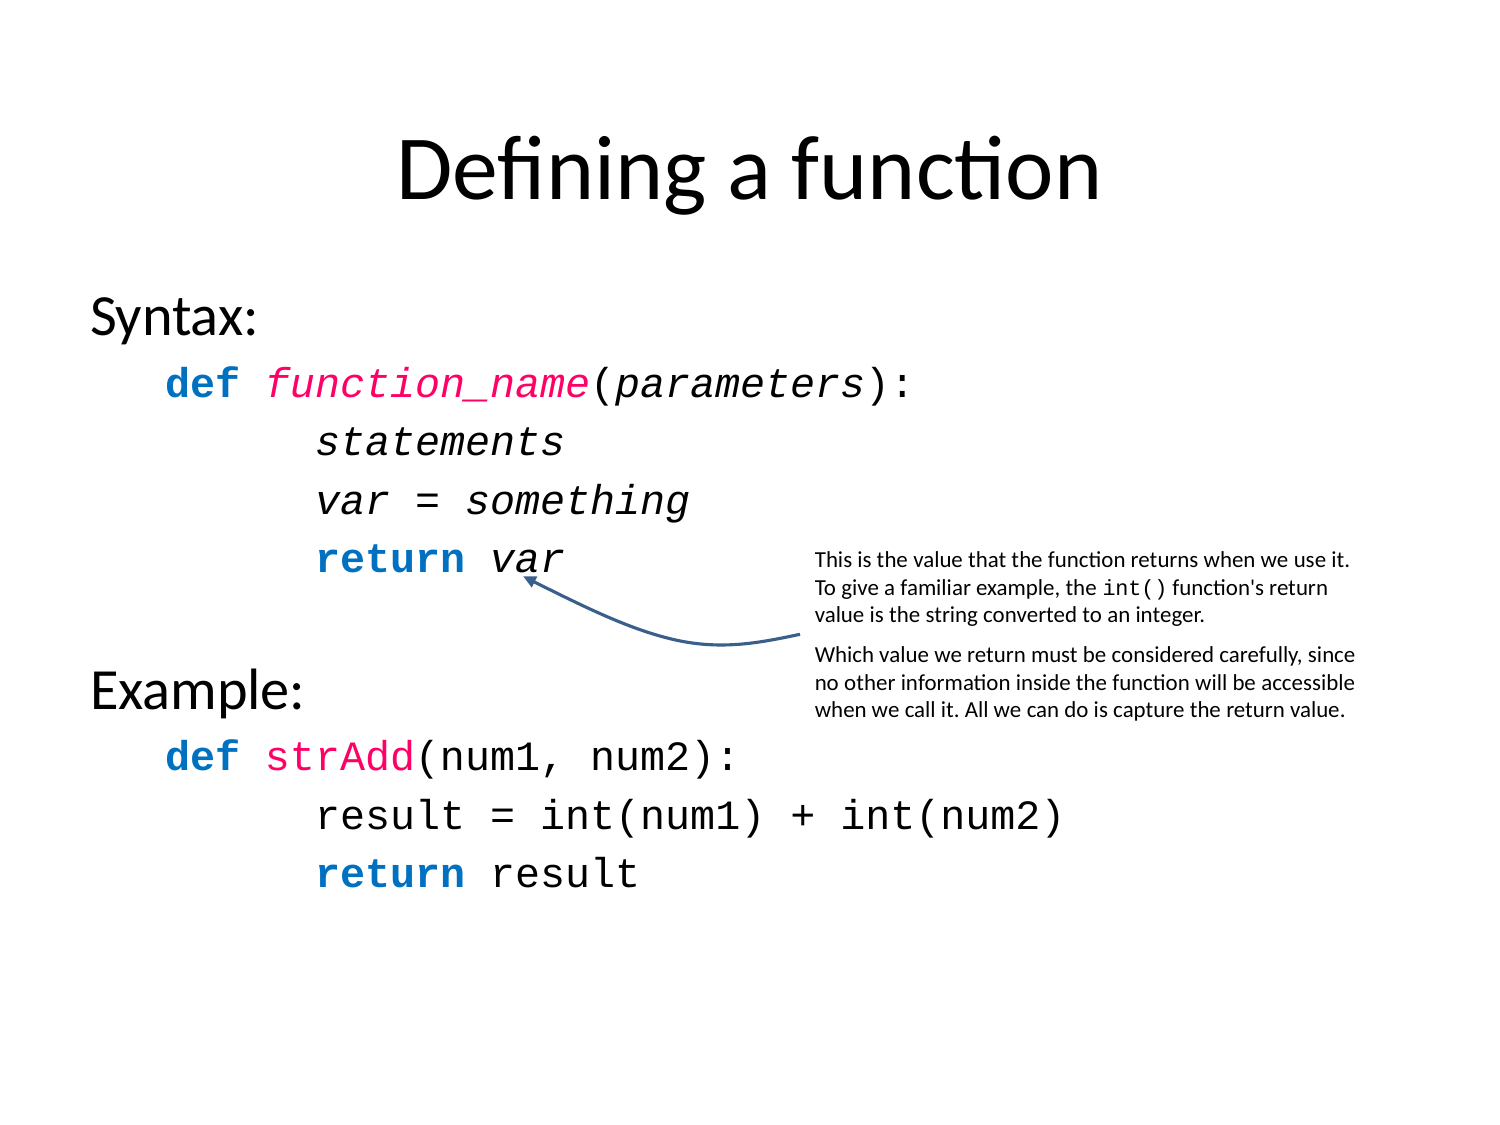

# Defining a function
Syntax:
def function_name(parameters):
	statements
	var = something
	return var

Example:
def strAdd(num1, num2):
	result = int(num1) + int(num2)
	return result
This is the value that the function returns when we use it.  To give a familiar example, the int() function's return value is the string converted to an integer.
Which value we return must be considered carefully, since no other information inside the function will be accessible when we call it. All we can do is capture the return value.